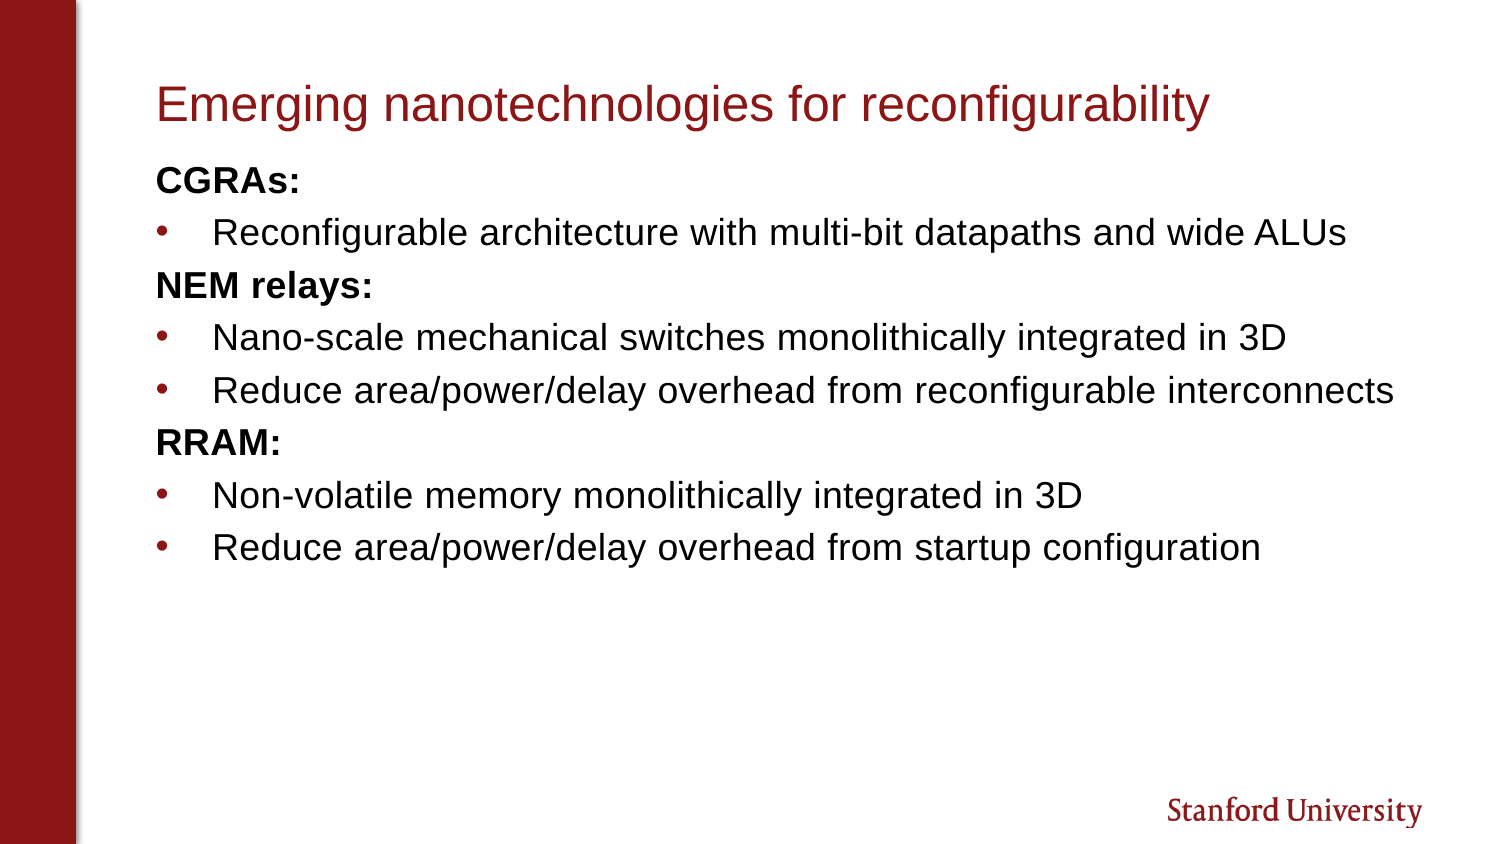

# Emerging nanotechnologies for reconfigurability
CGRAs:
Reconfigurable architecture with multi-bit datapaths and wide ALUs
NEM relays:
Nano-scale mechanical switches monolithically integrated in 3D
Reduce area/power/delay overhead from reconfigurable interconnects
RRAM:
Non-volatile memory monolithically integrated in 3D
Reduce area/power/delay overhead from startup configuration